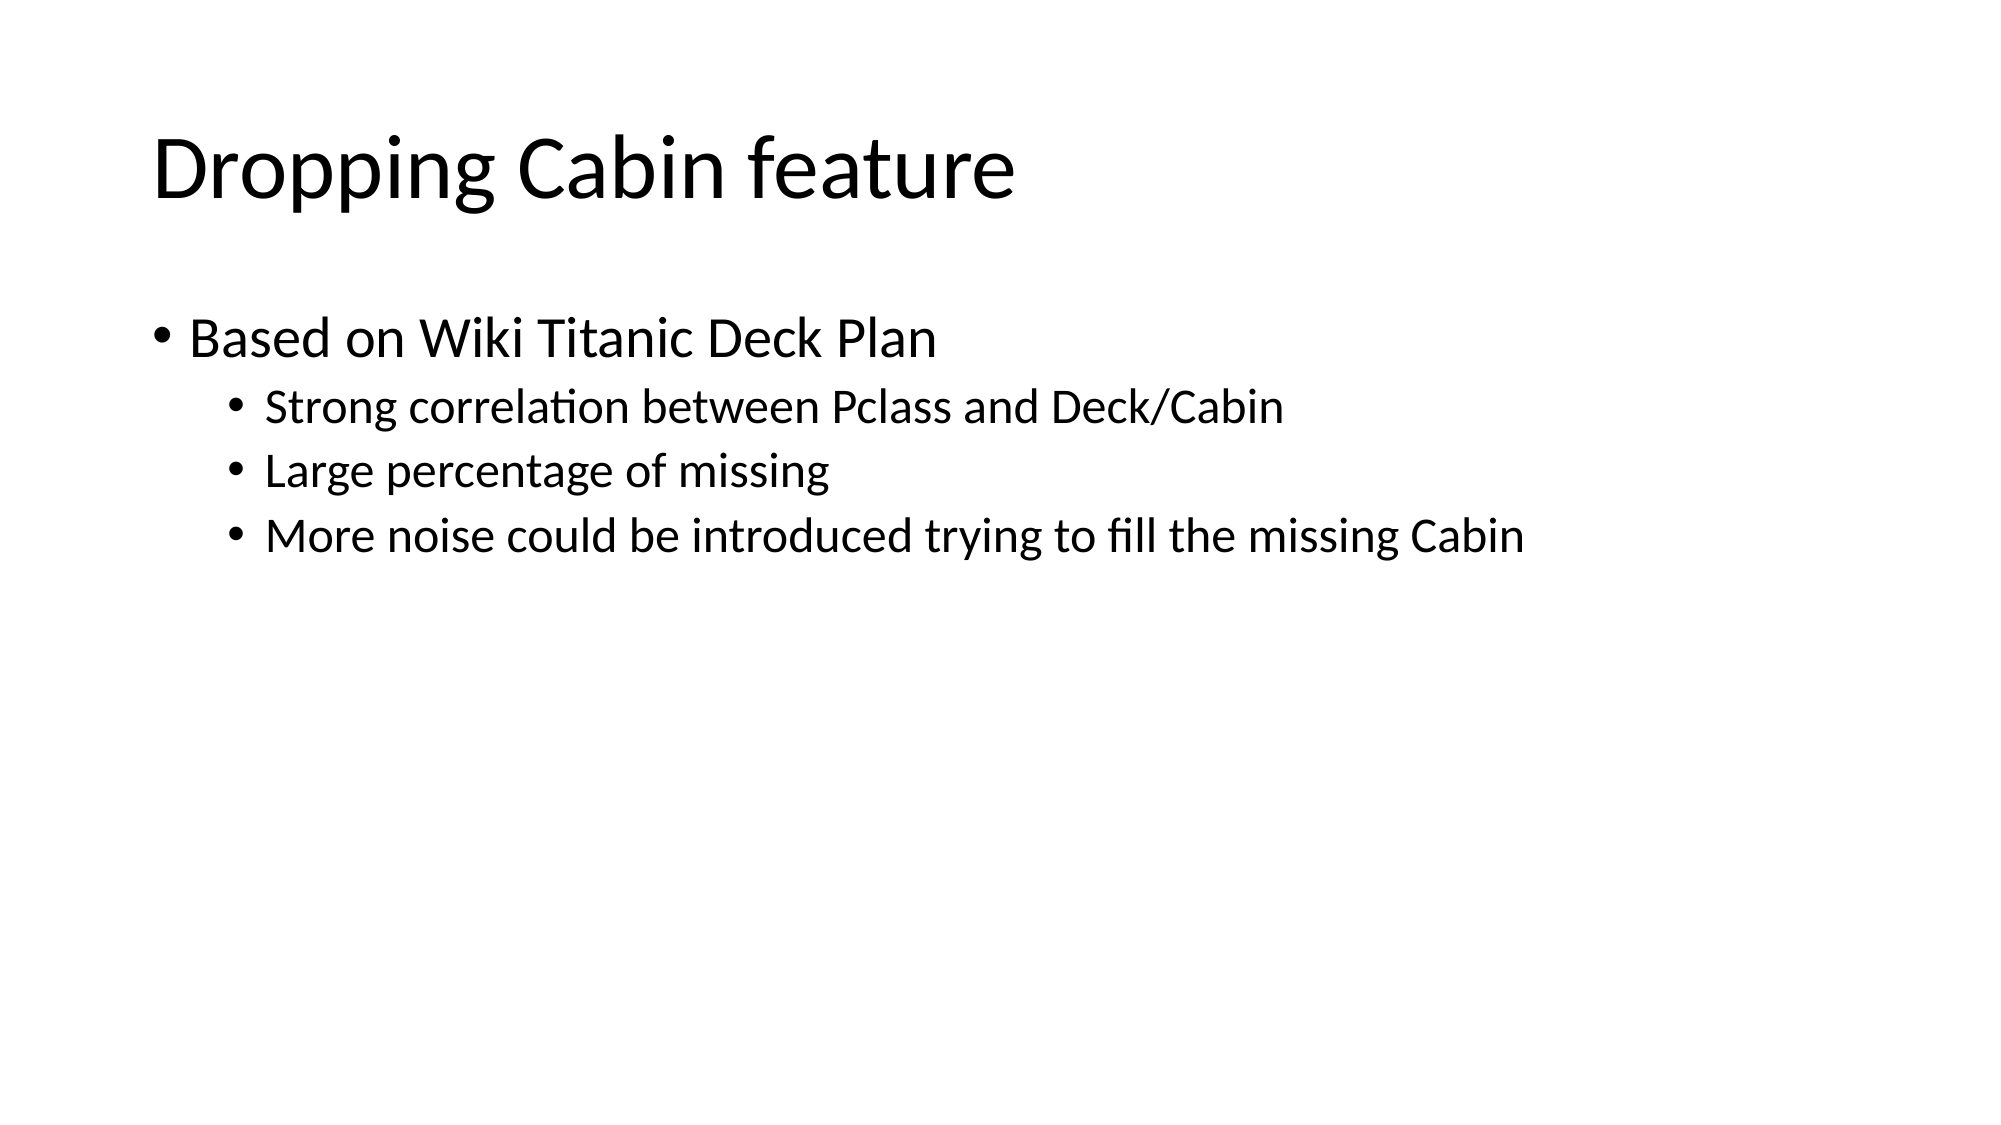

# Dropping Cabin feature
Based on Wiki Titanic Deck Plan
Strong correlation between Pclass and Deck/Cabin
Large percentage of missing
More noise could be introduced trying to fill the missing Cabin